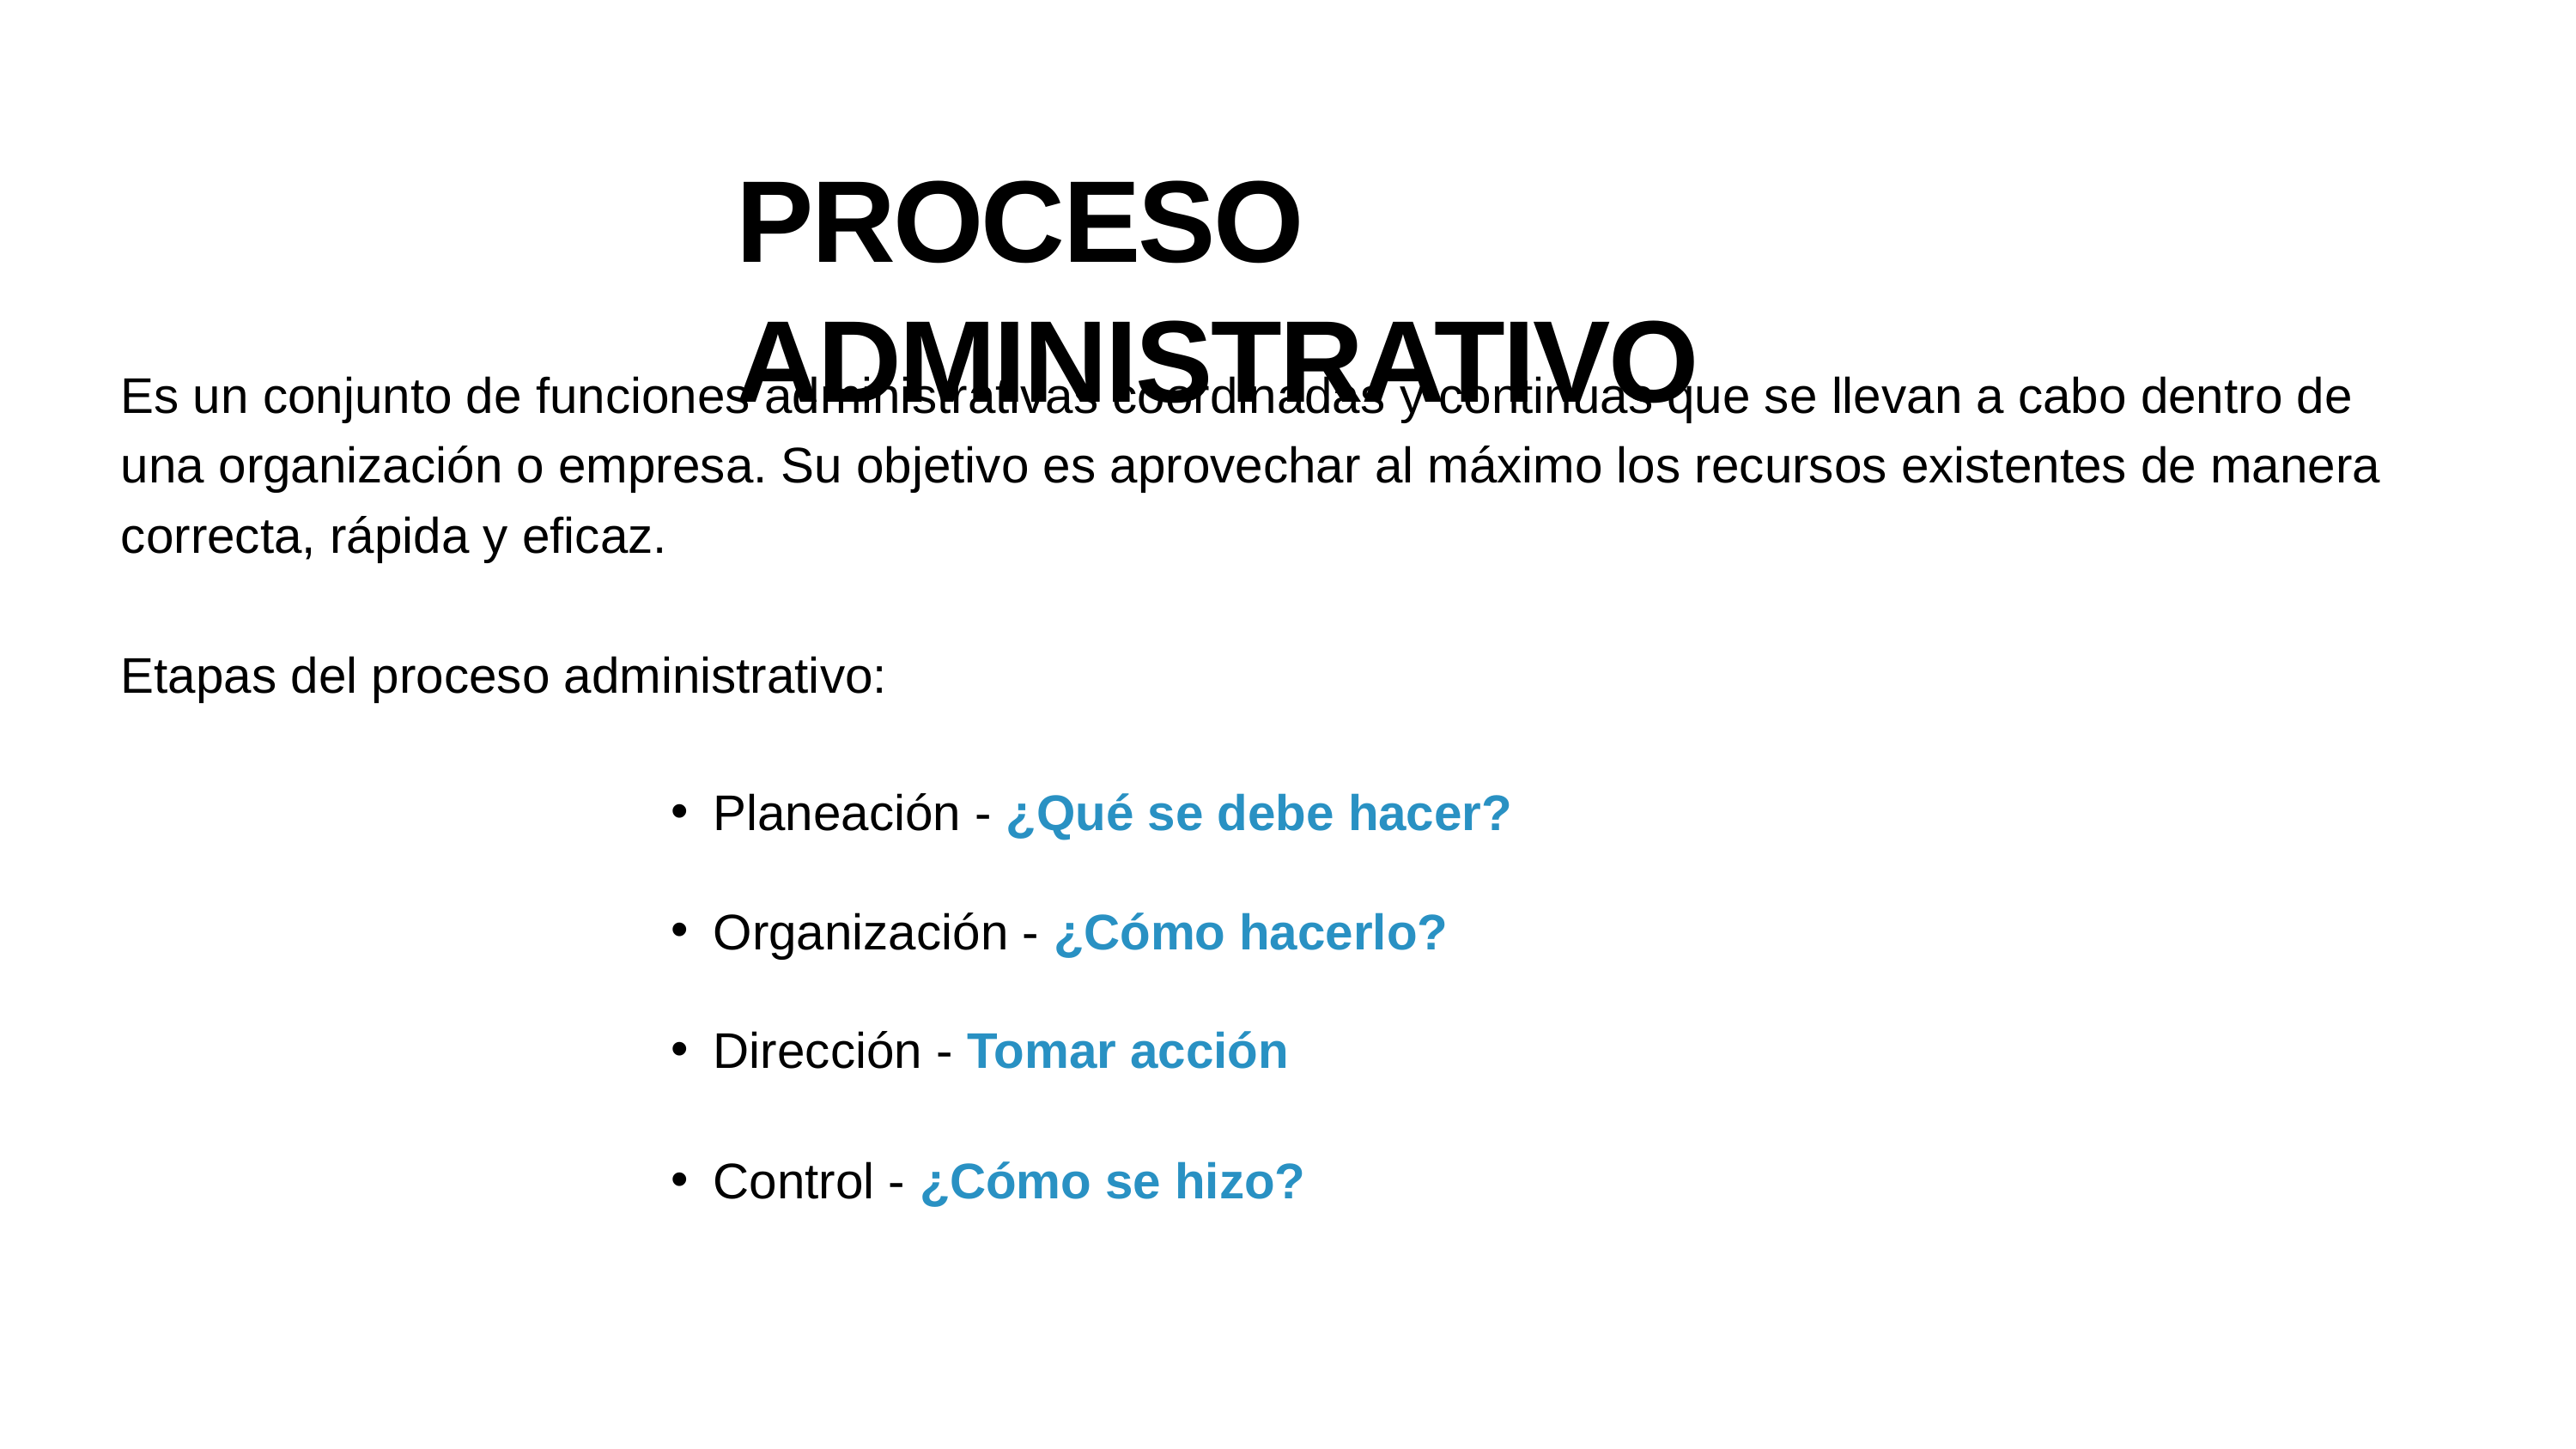

PROCESO ADMINISTRATIVO
Es un conjunto de funciones administrativas coordinadas y continuas que se llevan a cabo dentro de una organización o empresa. Su objetivo es aprovechar al máximo los recursos existentes de manera correcta, rápida y eficaz.

Etapas del proceso administrativo:
Planeación - ¿Qué se debe hacer?
Organización - ¿Cómo hacerlo?
Dirección - Tomar acción
Control - ¿Cómo se hizo?